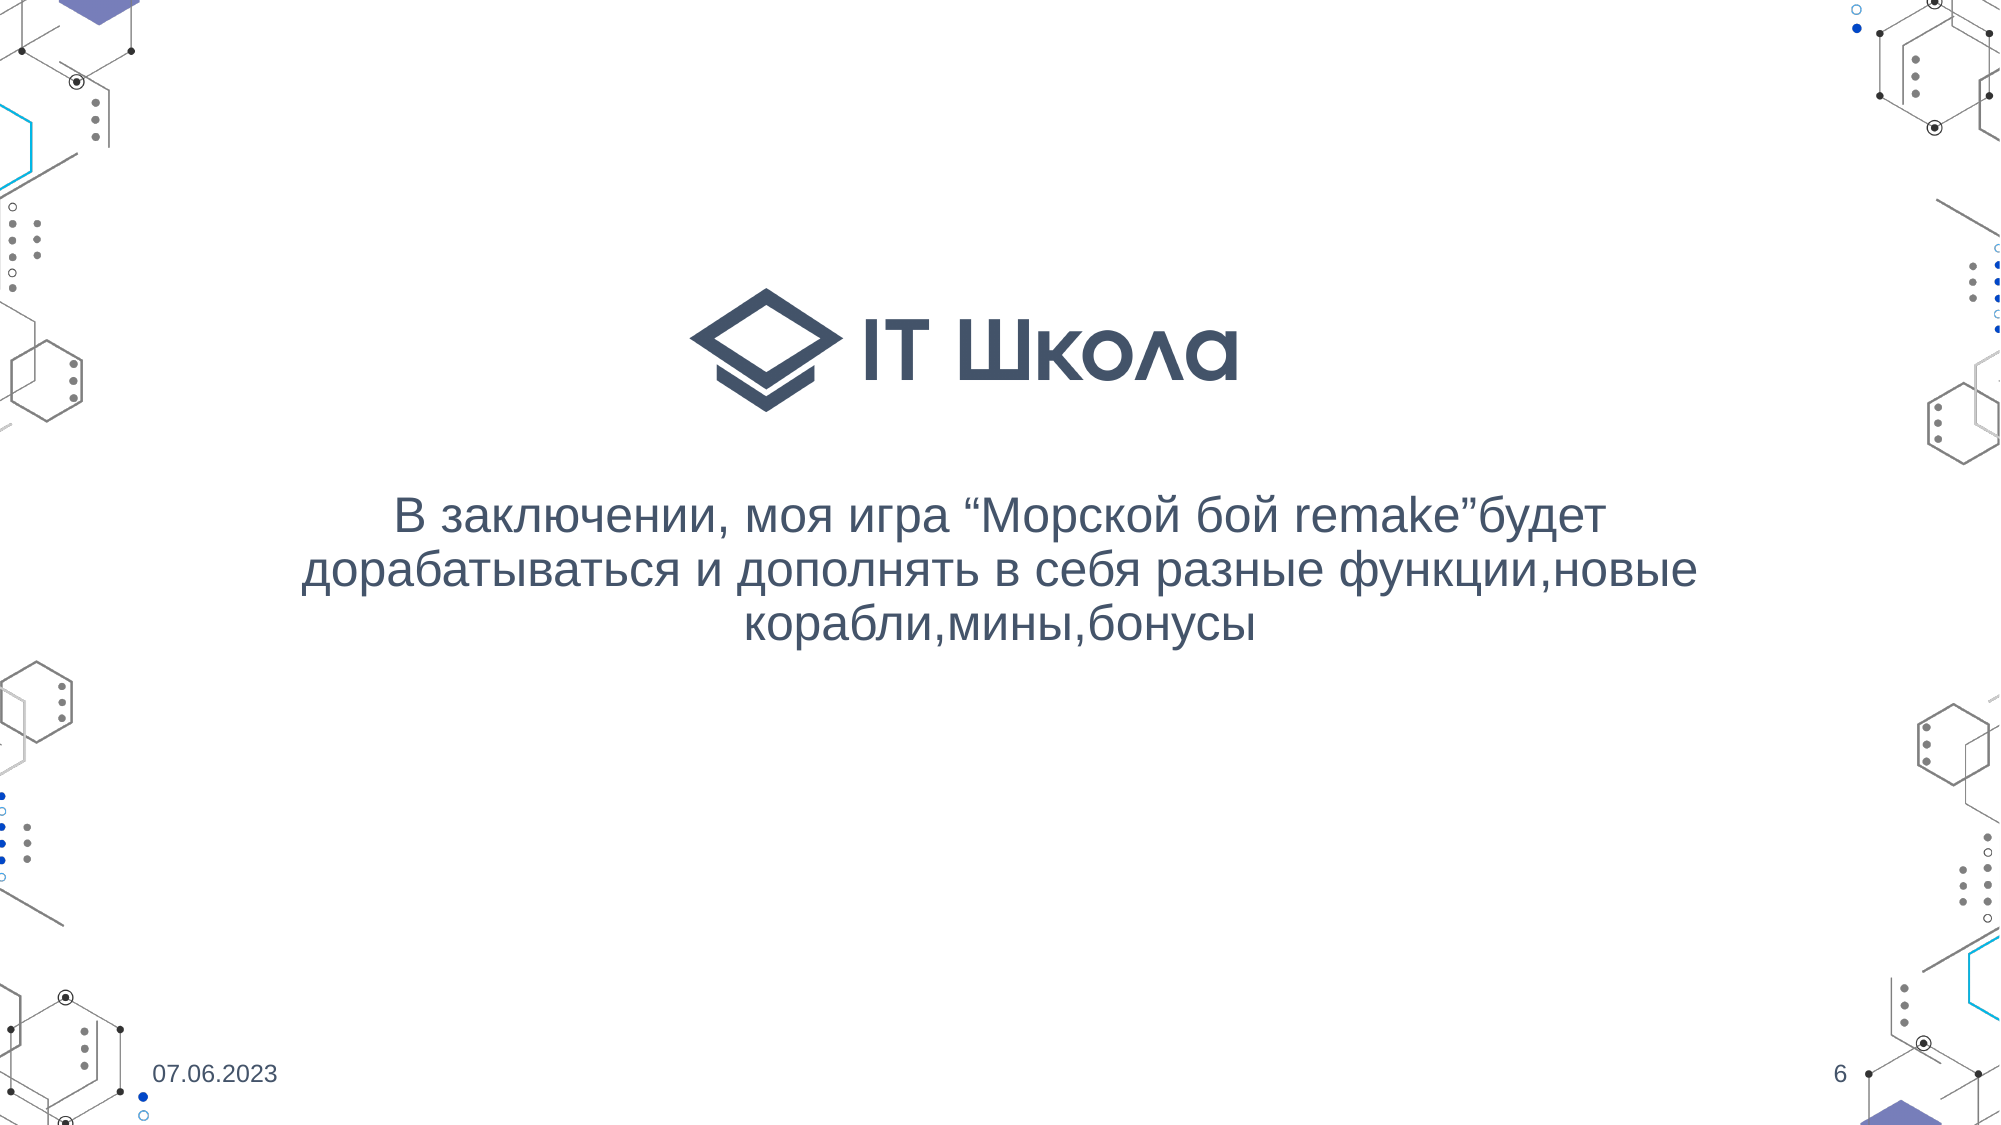

В заключении, моя игра “Морской бой remake”будет дорабатываться и дополнять в себя разные функции,новые корабли,мины,бонусы

07.06.2023
6